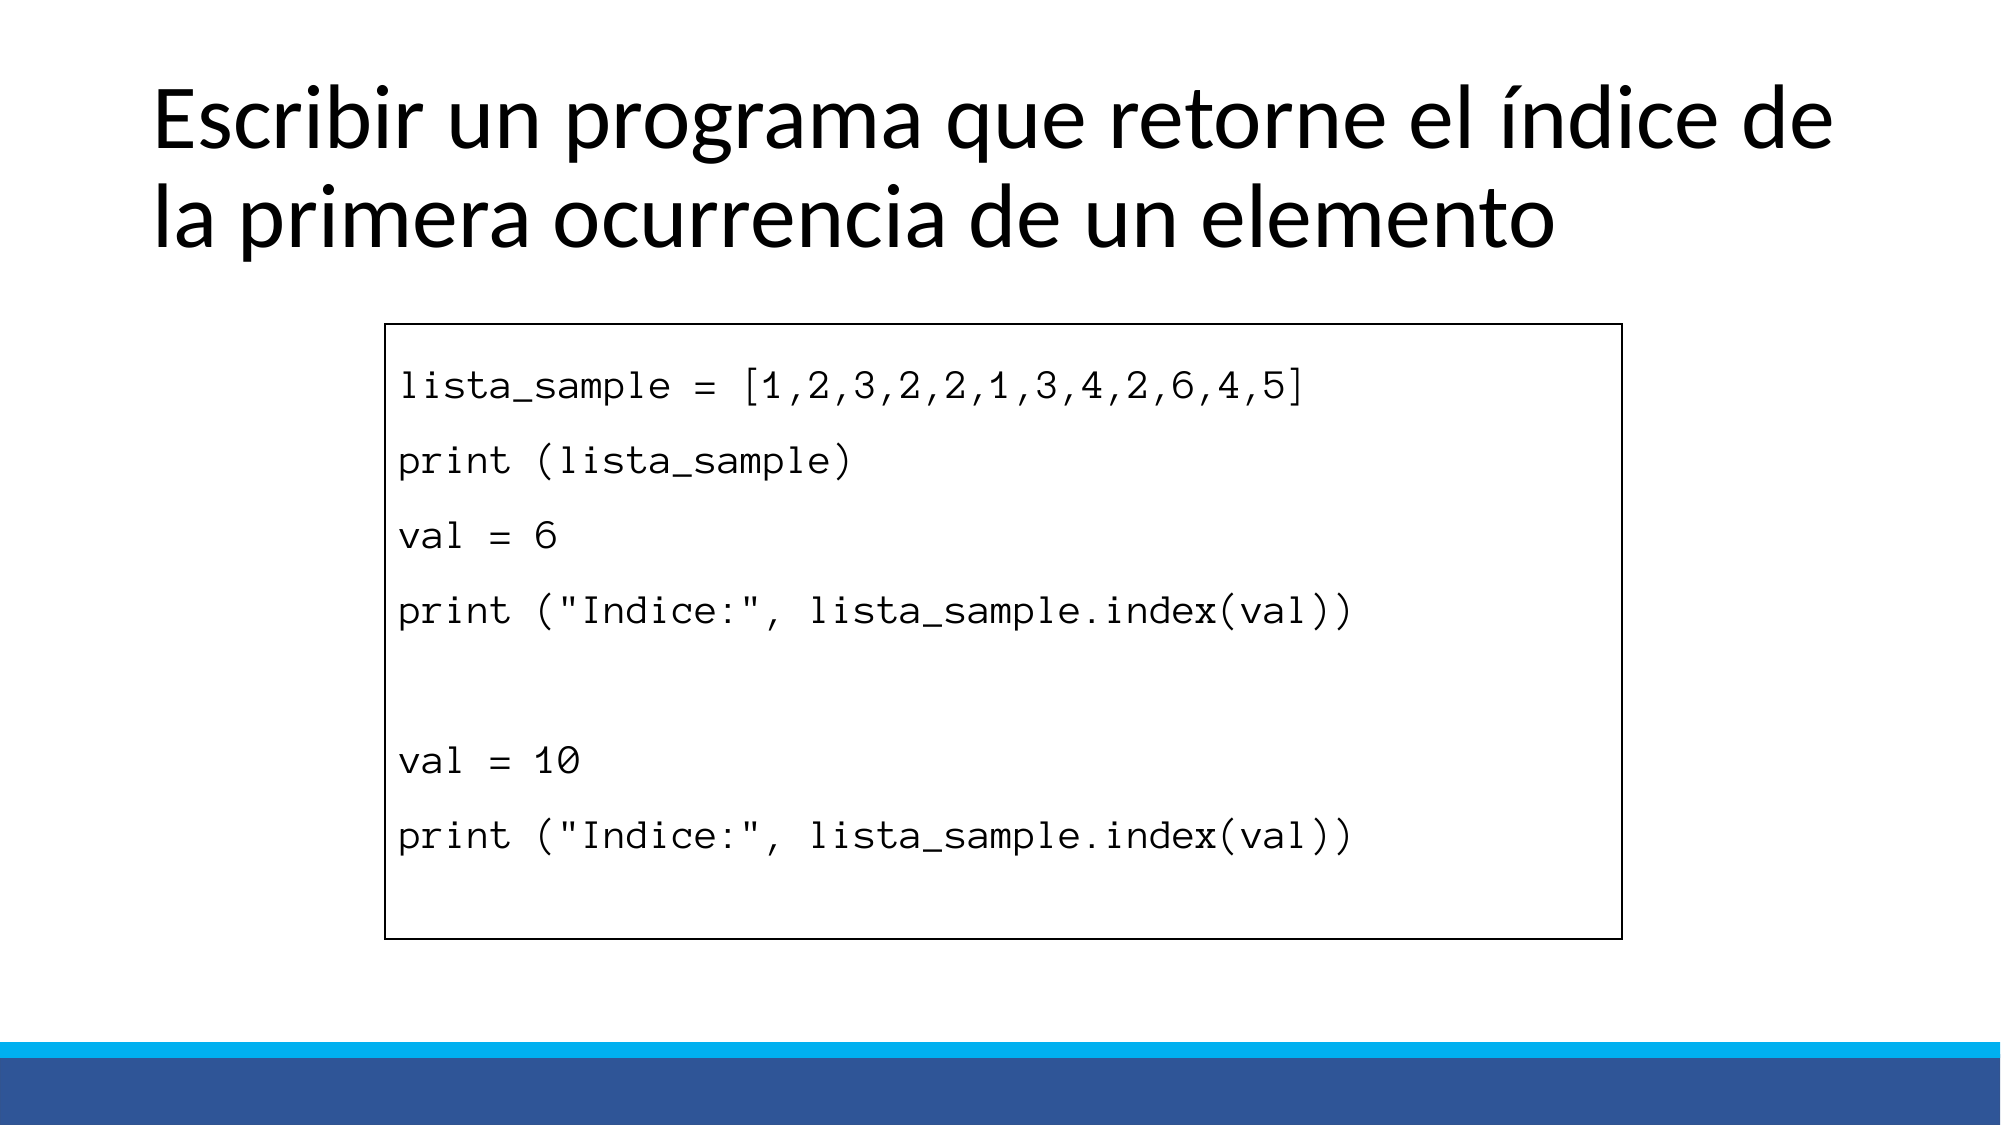

# Escribir un programa que retorne el índice de la primera ocurrencia de un elemento
lista_sample = [1,2,3,2,2,1,3,4,2,6,4,5]
print (lista_sample)
val = 6
print ("Indice:", lista_sample.index(val))

val = 10
print ("Indice:", lista_sample.index(val))